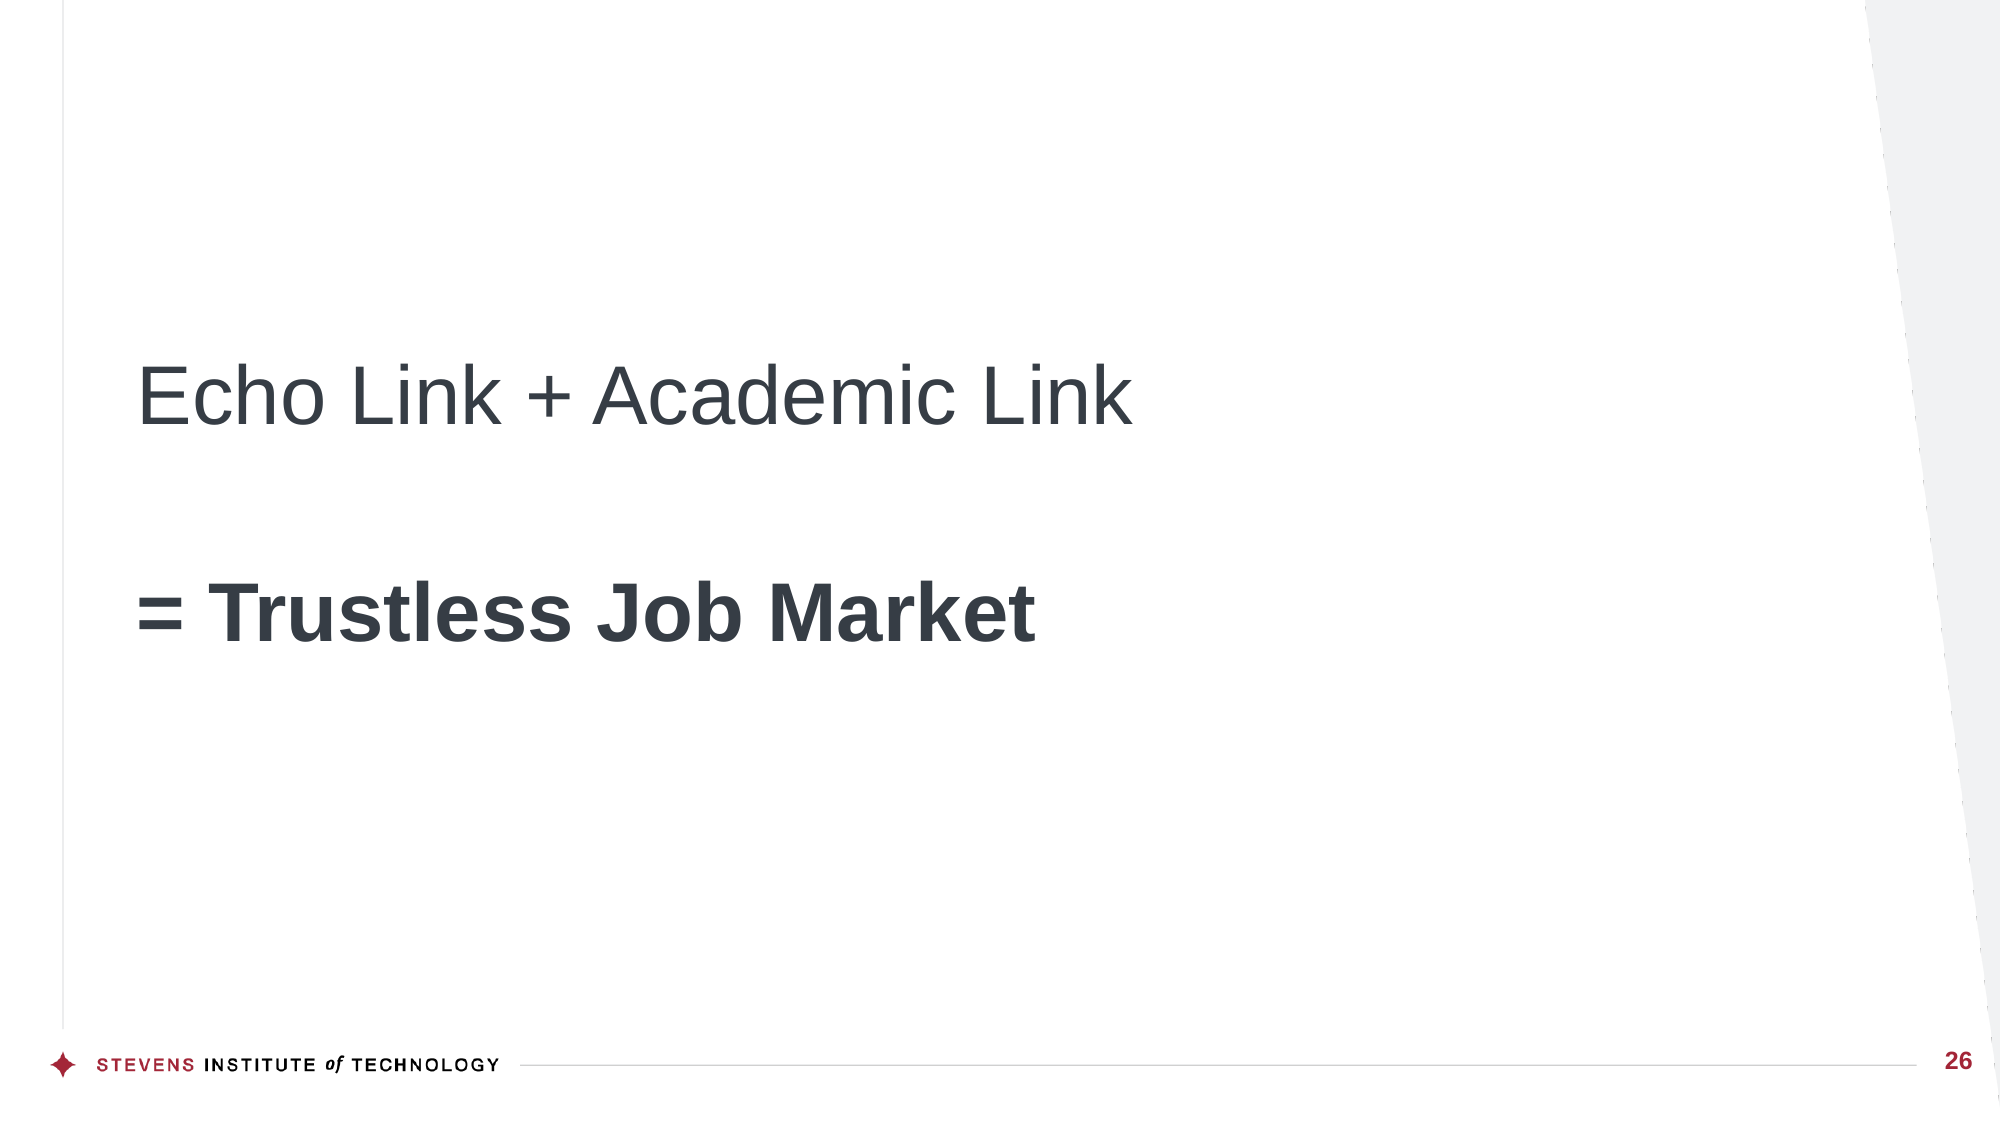

# Echo Link + Academic Link
= Trustless Job Market
26